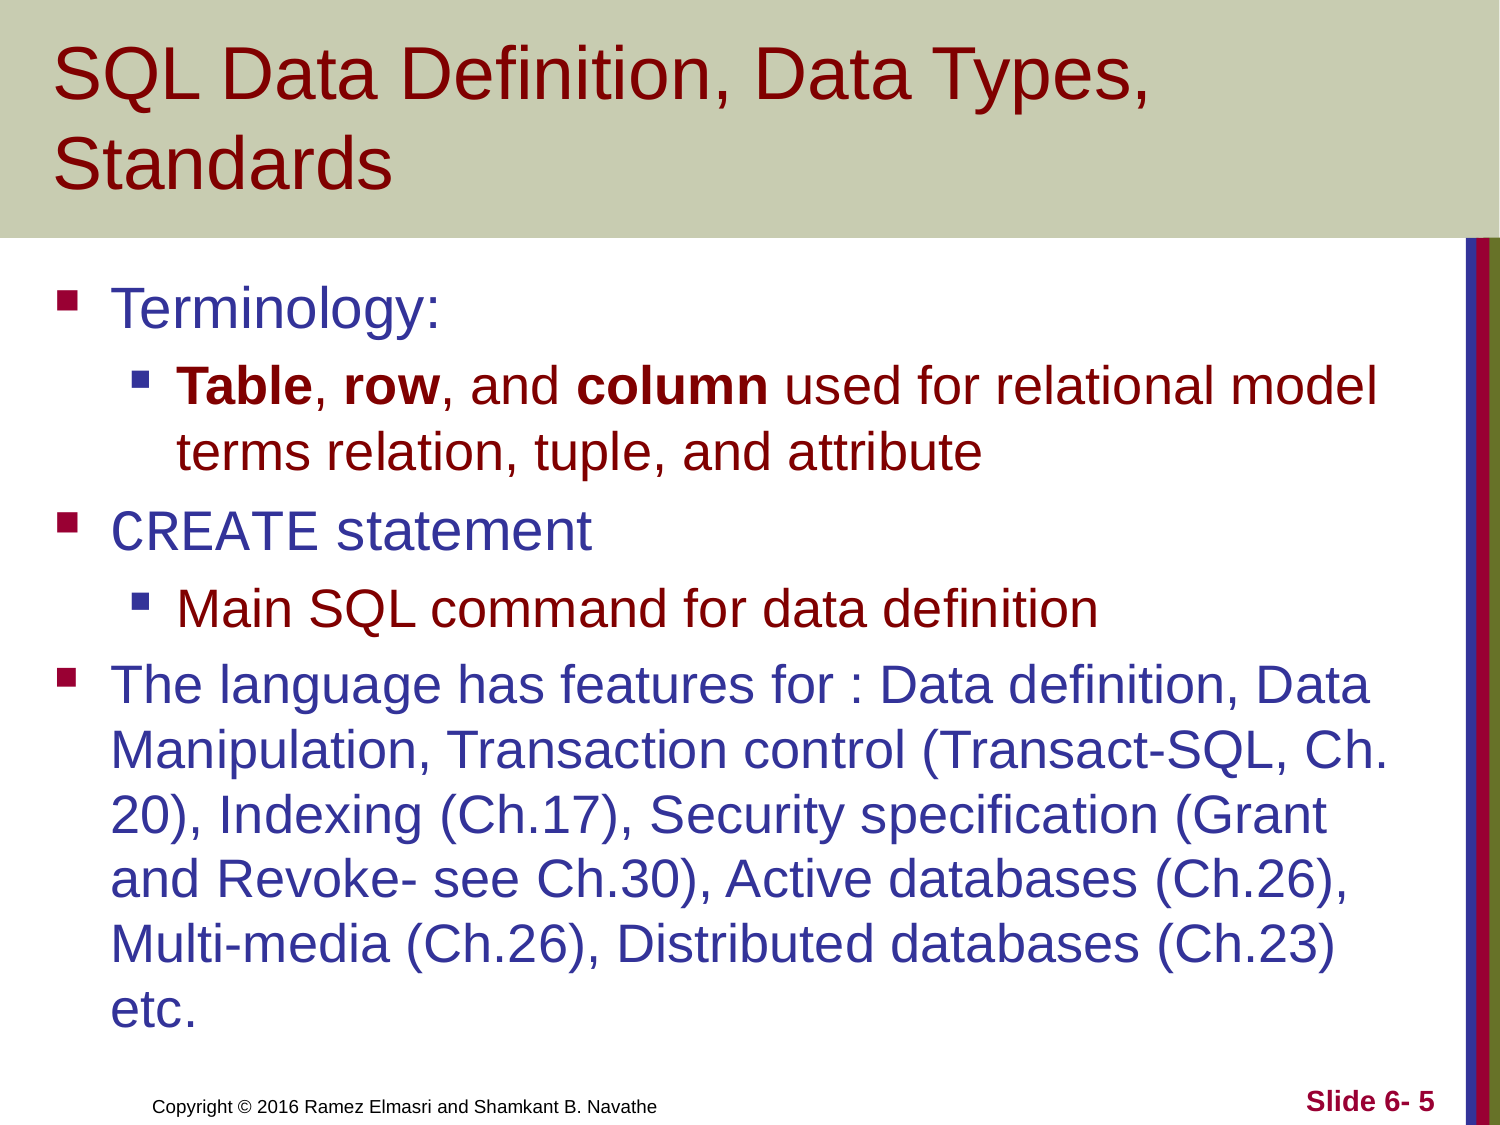

# SQL Data Definition, Data Types, Standards
Terminology:
Table, row, and column used for relational model terms relation, tuple, and attribute
CREATE statement
Main SQL command for data definition
The language has features for : Data definition, Data Manipulation, Transaction control (Transact-SQL, Ch. 20), Indexing (Ch.17), Security specification (Grant and Revoke- see Ch.30), Active databases (Ch.26), Multi-media (Ch.26), Distributed databases (Ch.23) etc.
Slide 6- 5